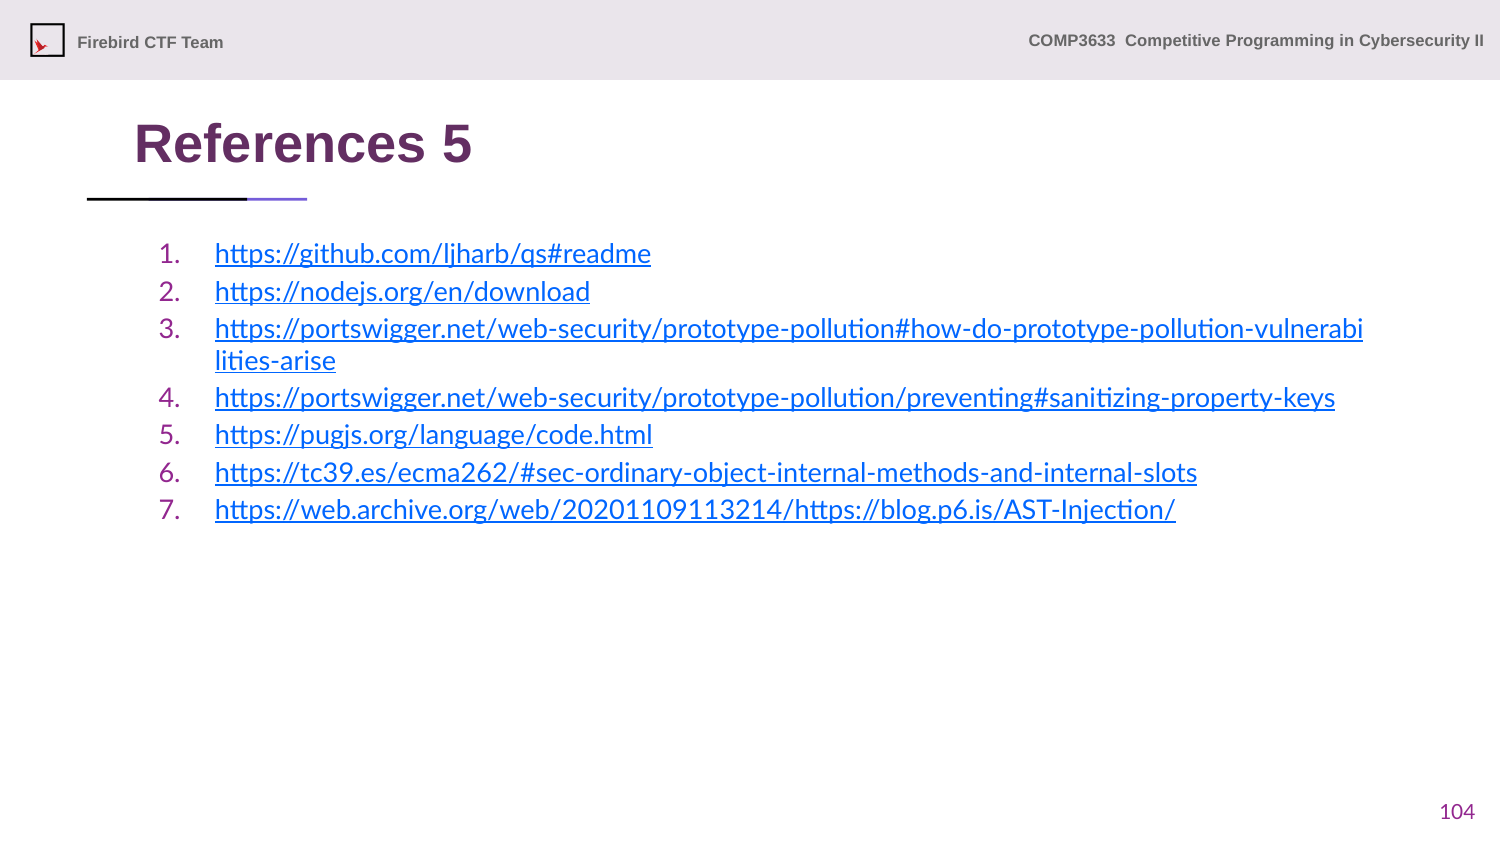

# References 5
https://github.com/ljharb/qs#readme
https://nodejs.org/en/download
https://portswigger.net/web-security/prototype-pollution#how-do-prototype-pollution-vulnerabilities-arise
https://portswigger.net/web-security/prototype-pollution/preventing#sanitizing-property-keys
https://pugjs.org/language/code.html
https://tc39.es/ecma262/#sec-ordinary-object-internal-methods-and-internal-slots
https://web.archive.org/web/20201109113214/https://blog.p6.is/AST-Injection/
104